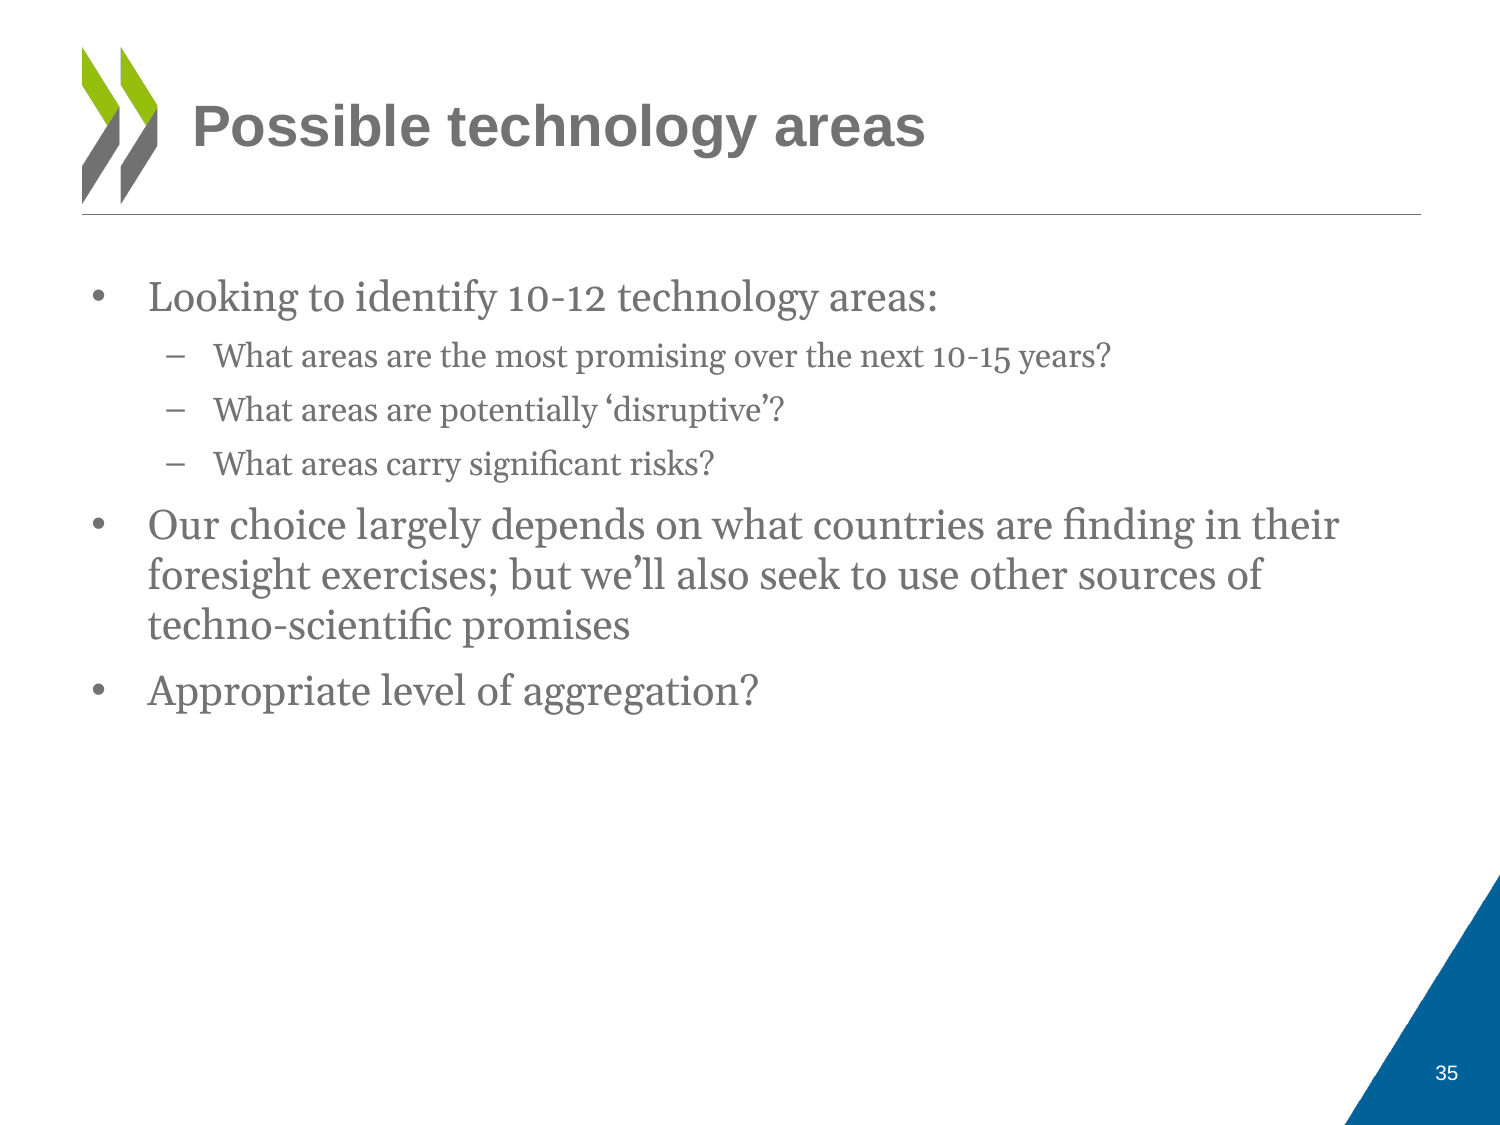

# Possible technology areas
Looking to identify 10-12 technology areas:
What areas are the most promising over the next 10-15 years?
What areas are potentially ‘disruptive’?
What areas carry significant risks?
Our choice largely depends on what countries are finding in their foresight exercises; but we’ll also seek to use other sources of techno-scientific promises
Appropriate level of aggregation?
35